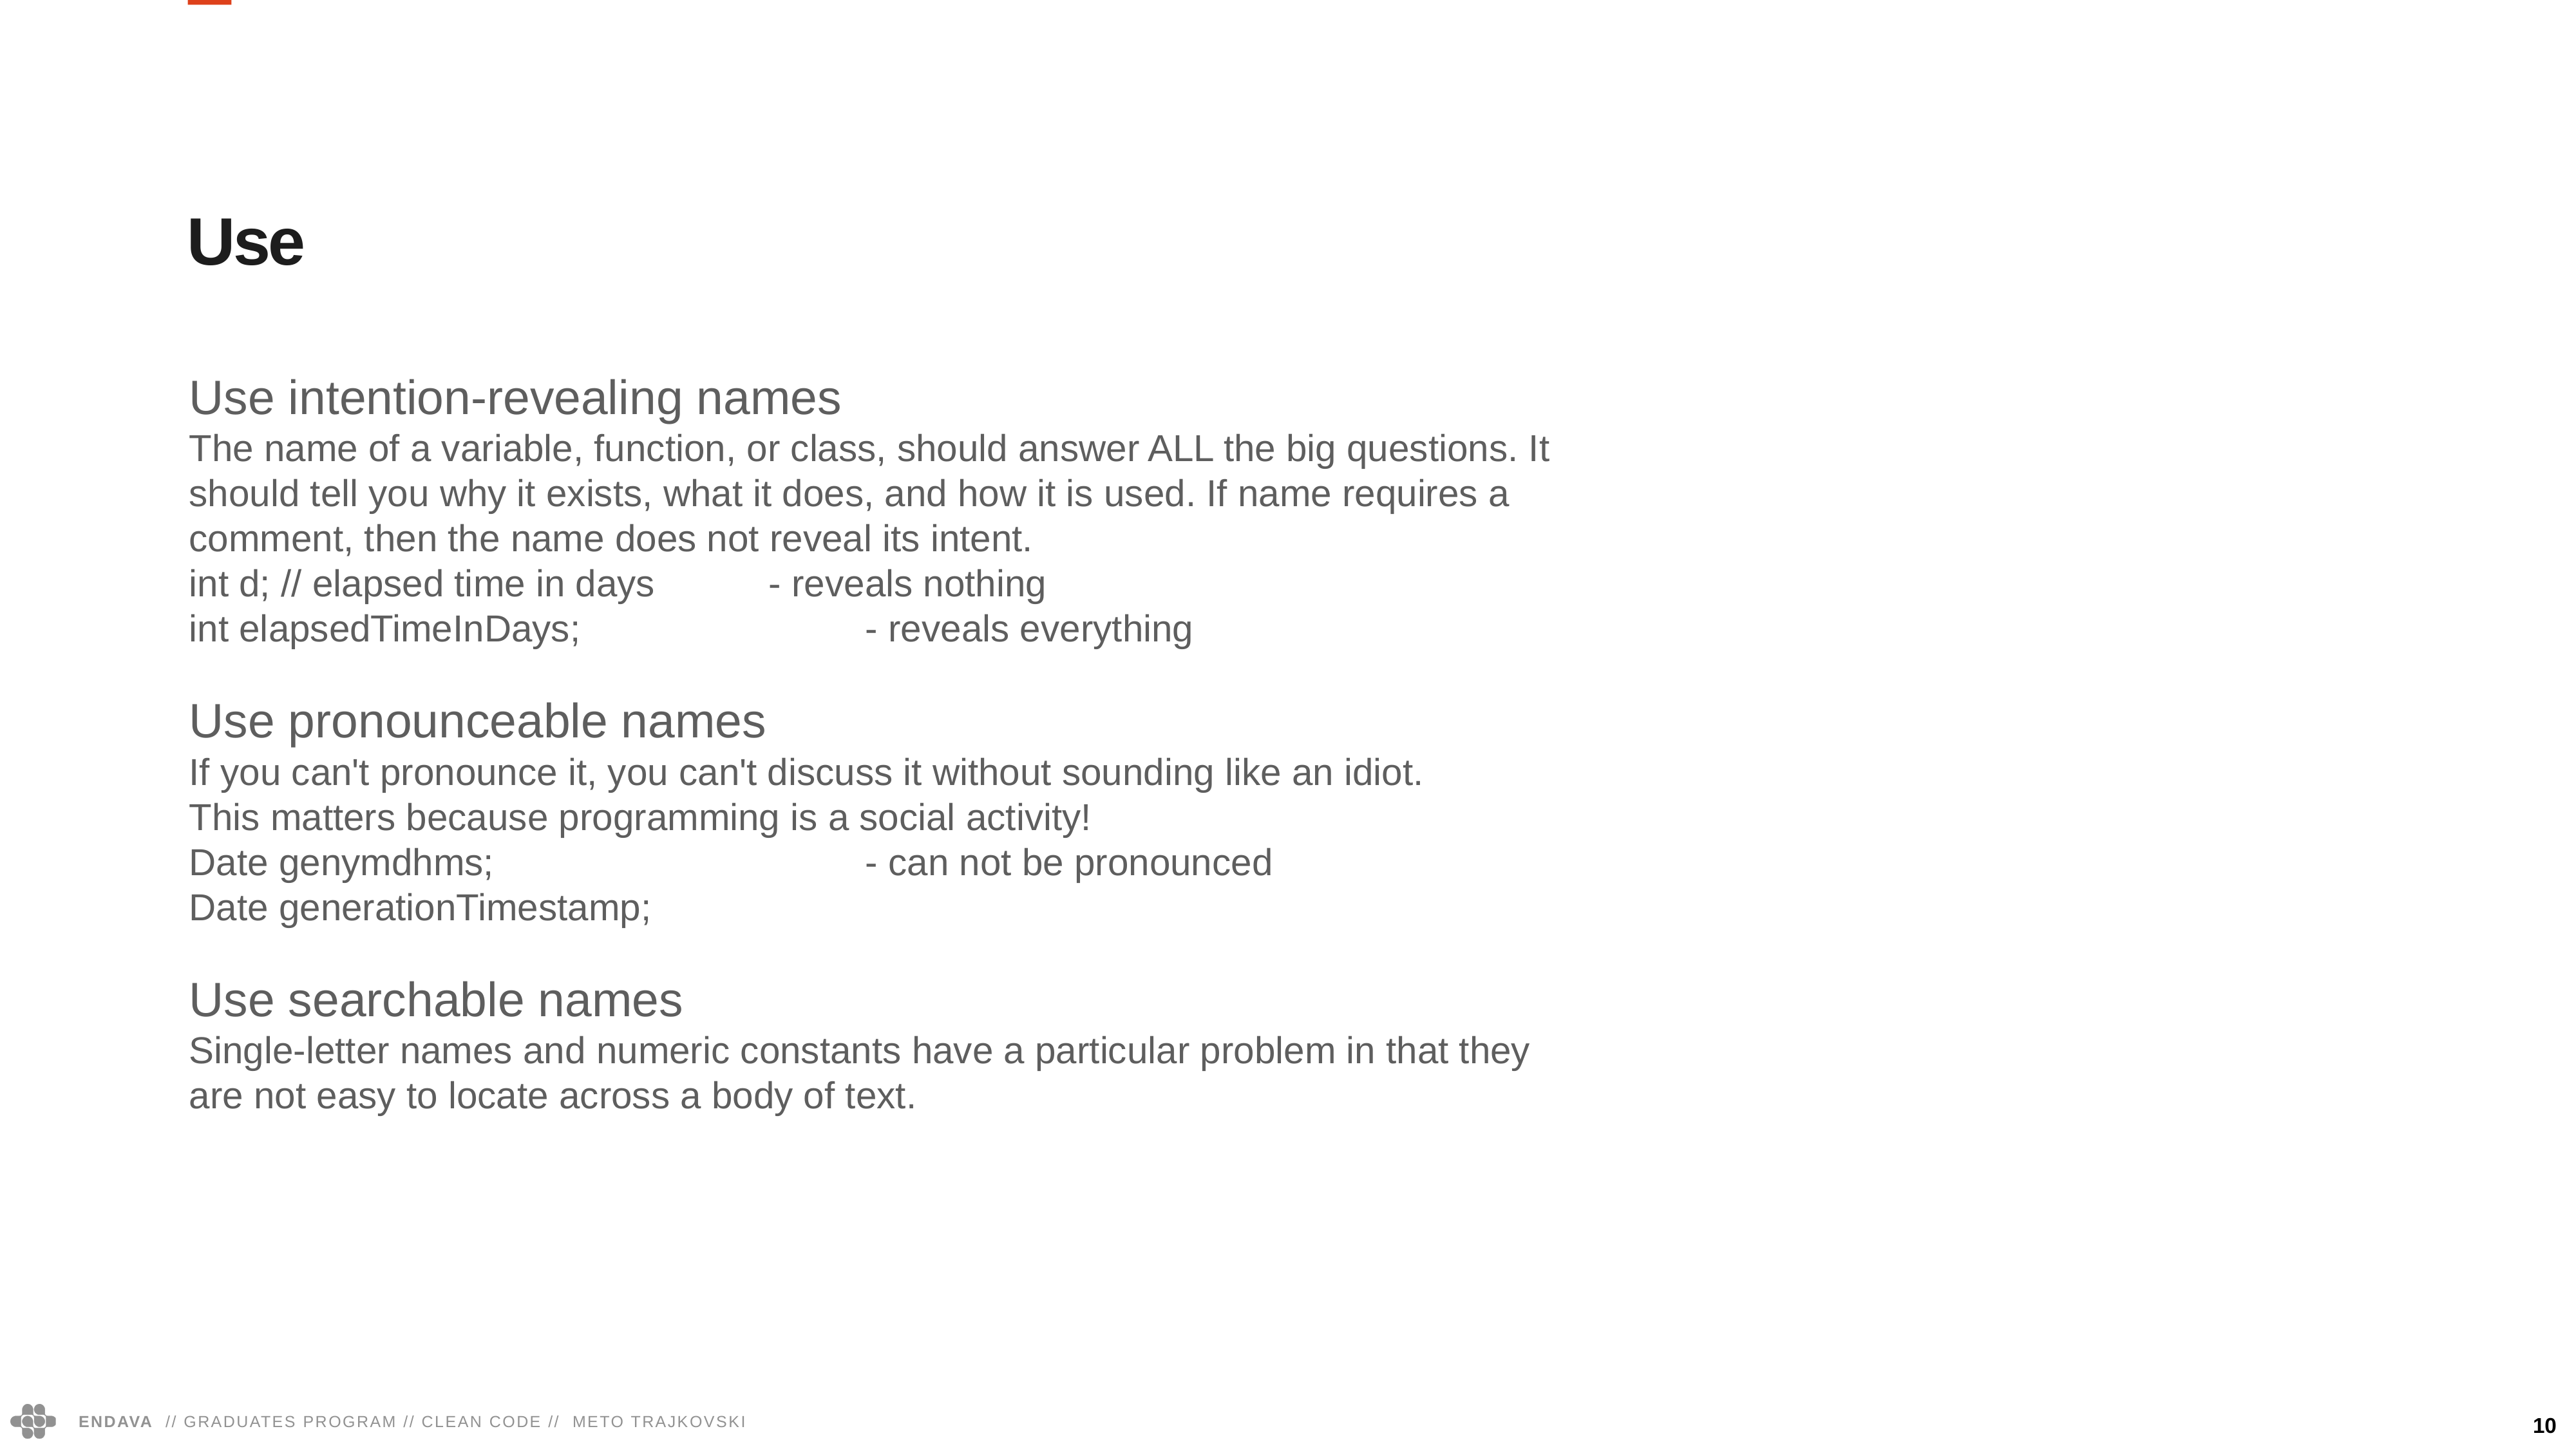

Use
Use intention-revealing names
The name of a variable, function, or class, should answer ALL the big questions. It should tell you why it exists, what it does, and how it is used. If name requires a comment, then the name does not reveal its intent.
int d; // elapsed time in days 		- reveals nothing
int elapsedTimeInDays;			- reveals everything
Use pronounceable names
If you can't pronounce it, you can't discuss it without sounding like an idiot.
This matters because programming is a social activity!
Date genymdhms;				- can not be pronounced
Date generationTimestamp;
Use searchable names
Single-letter names and numeric constants have a particular problem in that they are not easy to locate across a body of text.
10